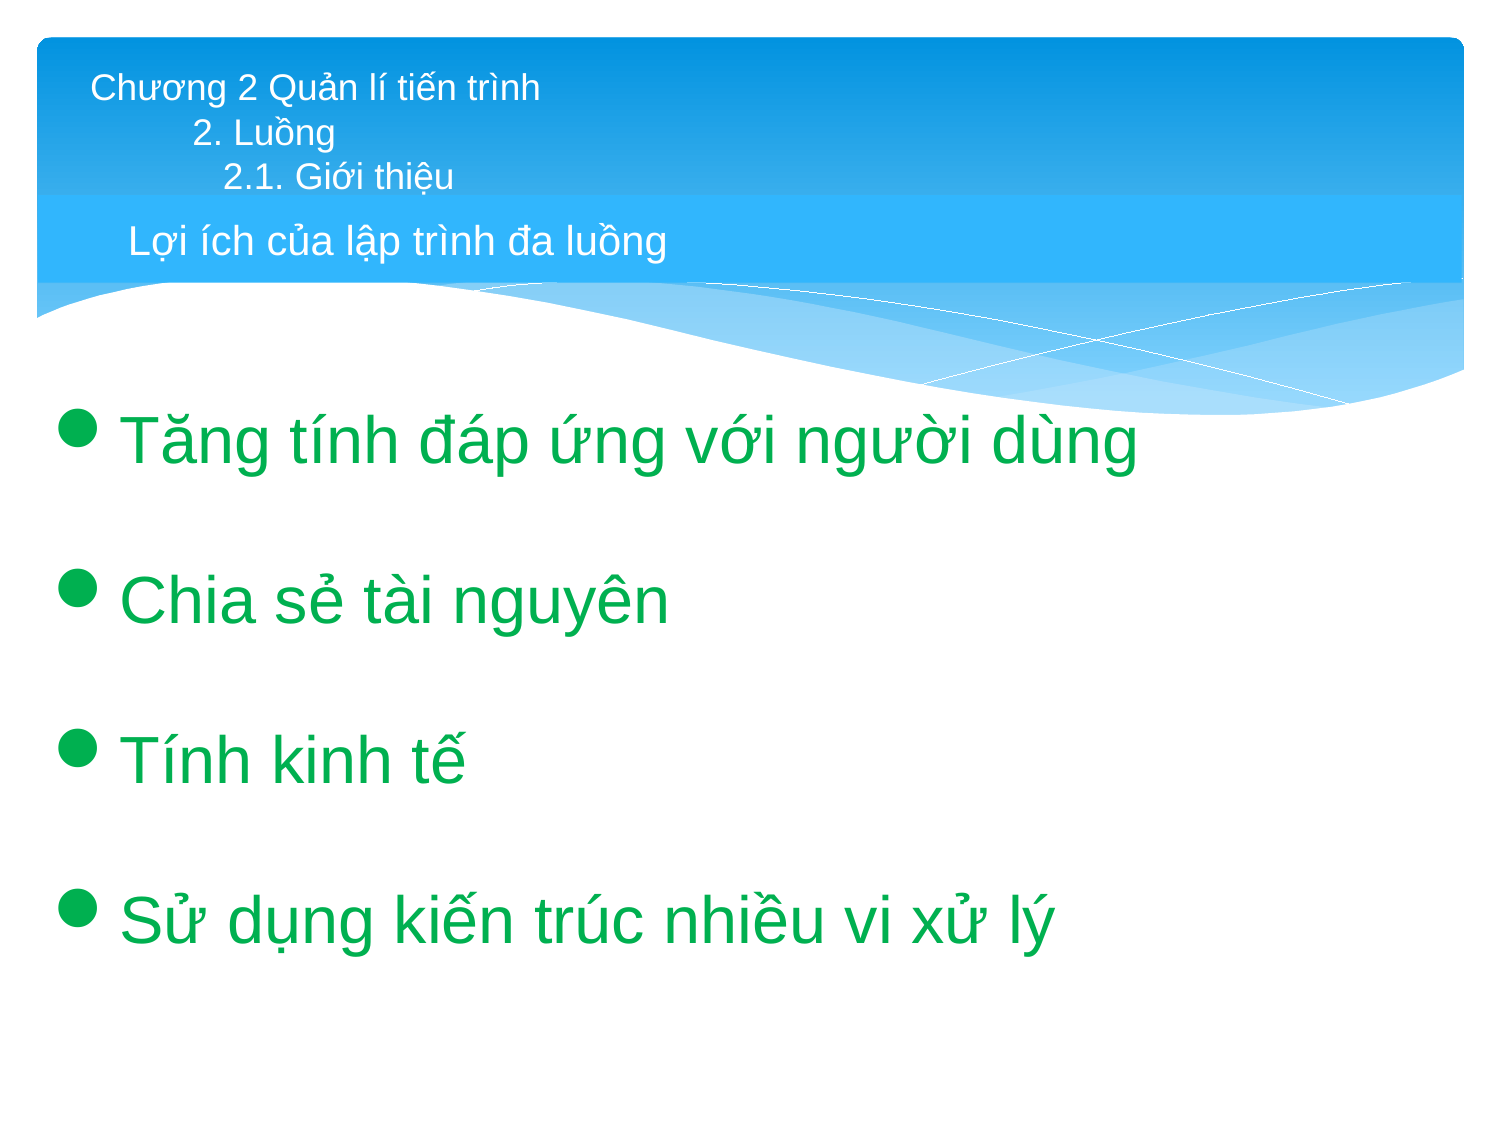

# Chương 2 Quản lí tiến trình 2. Luồng 2.1. Giới thiệu
Lợi ích của lập trình đa luồng
Tăng tính đáp ứng với người dùng

Chia sẻ tài nguyên

Tính kinh tế

Sử dụng kiến trúc nhiều vi xử lý